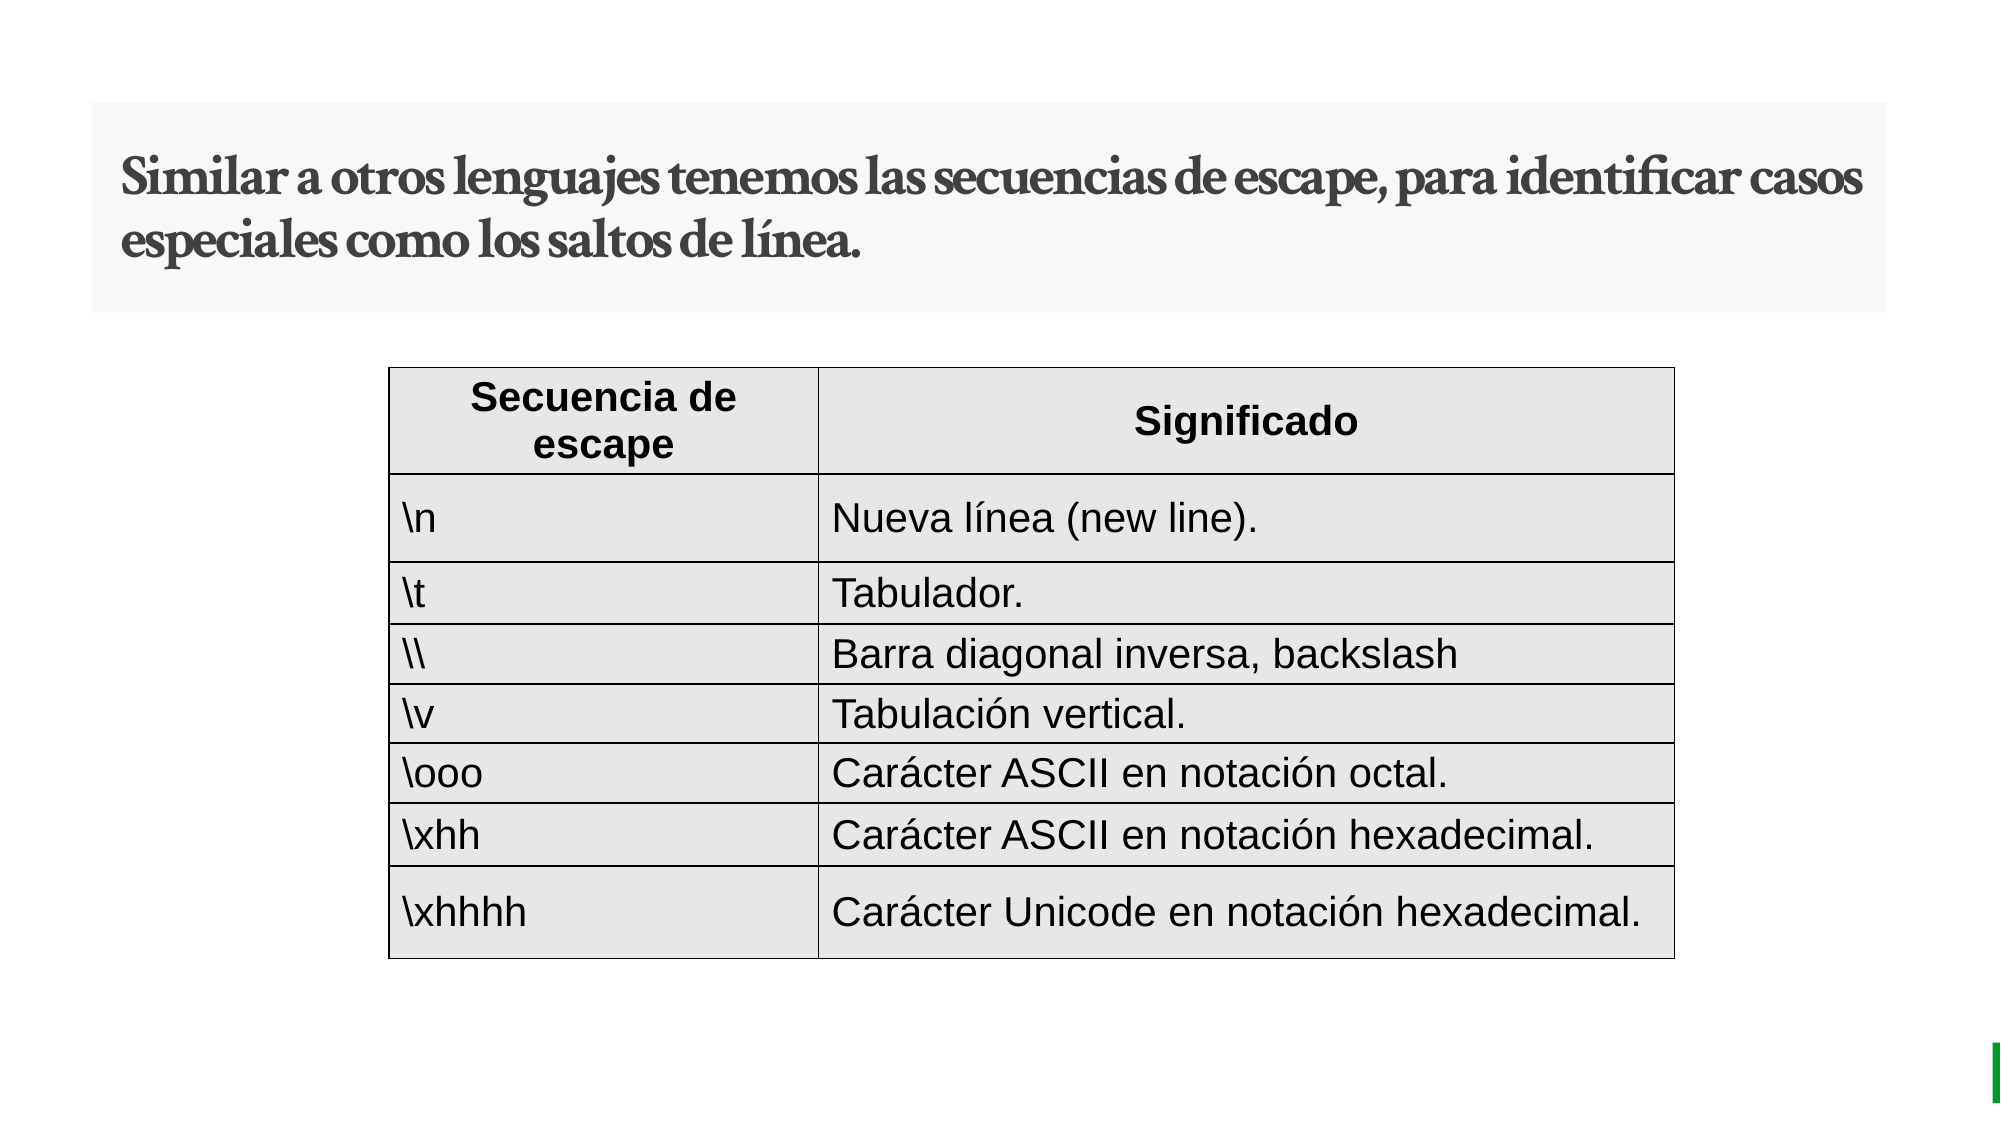

# Similar a otros lenguajes tenemos las secuencias de escape, para identificar casos especiales como los saltos de línea.
| Secuencia de escape | Significado |
| --- | --- |
| \n | Nueva línea (new line). |
| \t | Tabulador. |
| \\ | Barra diagonal inversa, backslash |
| \v | Tabulación vertical. |
| \ooo | Carácter ASCII en notación octal. |
| \xhh | Carácter ASCII en notación hexadecimal. |
| \xhhhh | Carácter Unicode en notación hexadecimal. |